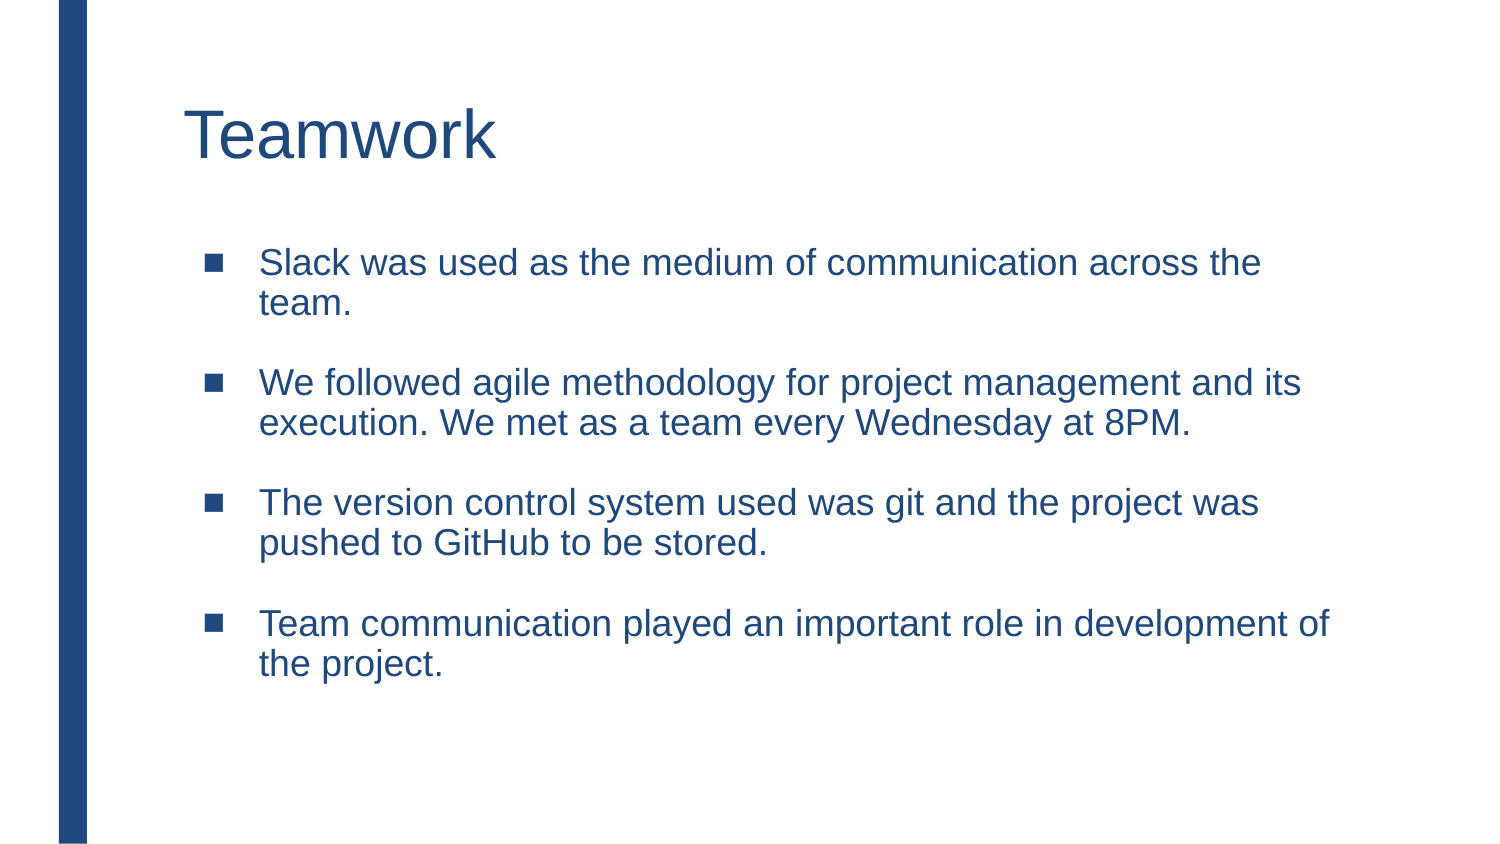

# Teamwork
Slack was used as the medium of communication across the team.

We followed agile methodology for project management and its execution. We met as a team every Wednesday at 8PM.

The version control system used was git and the project was pushed to GitHub to be stored.

Team communication played an important role in development of the project.